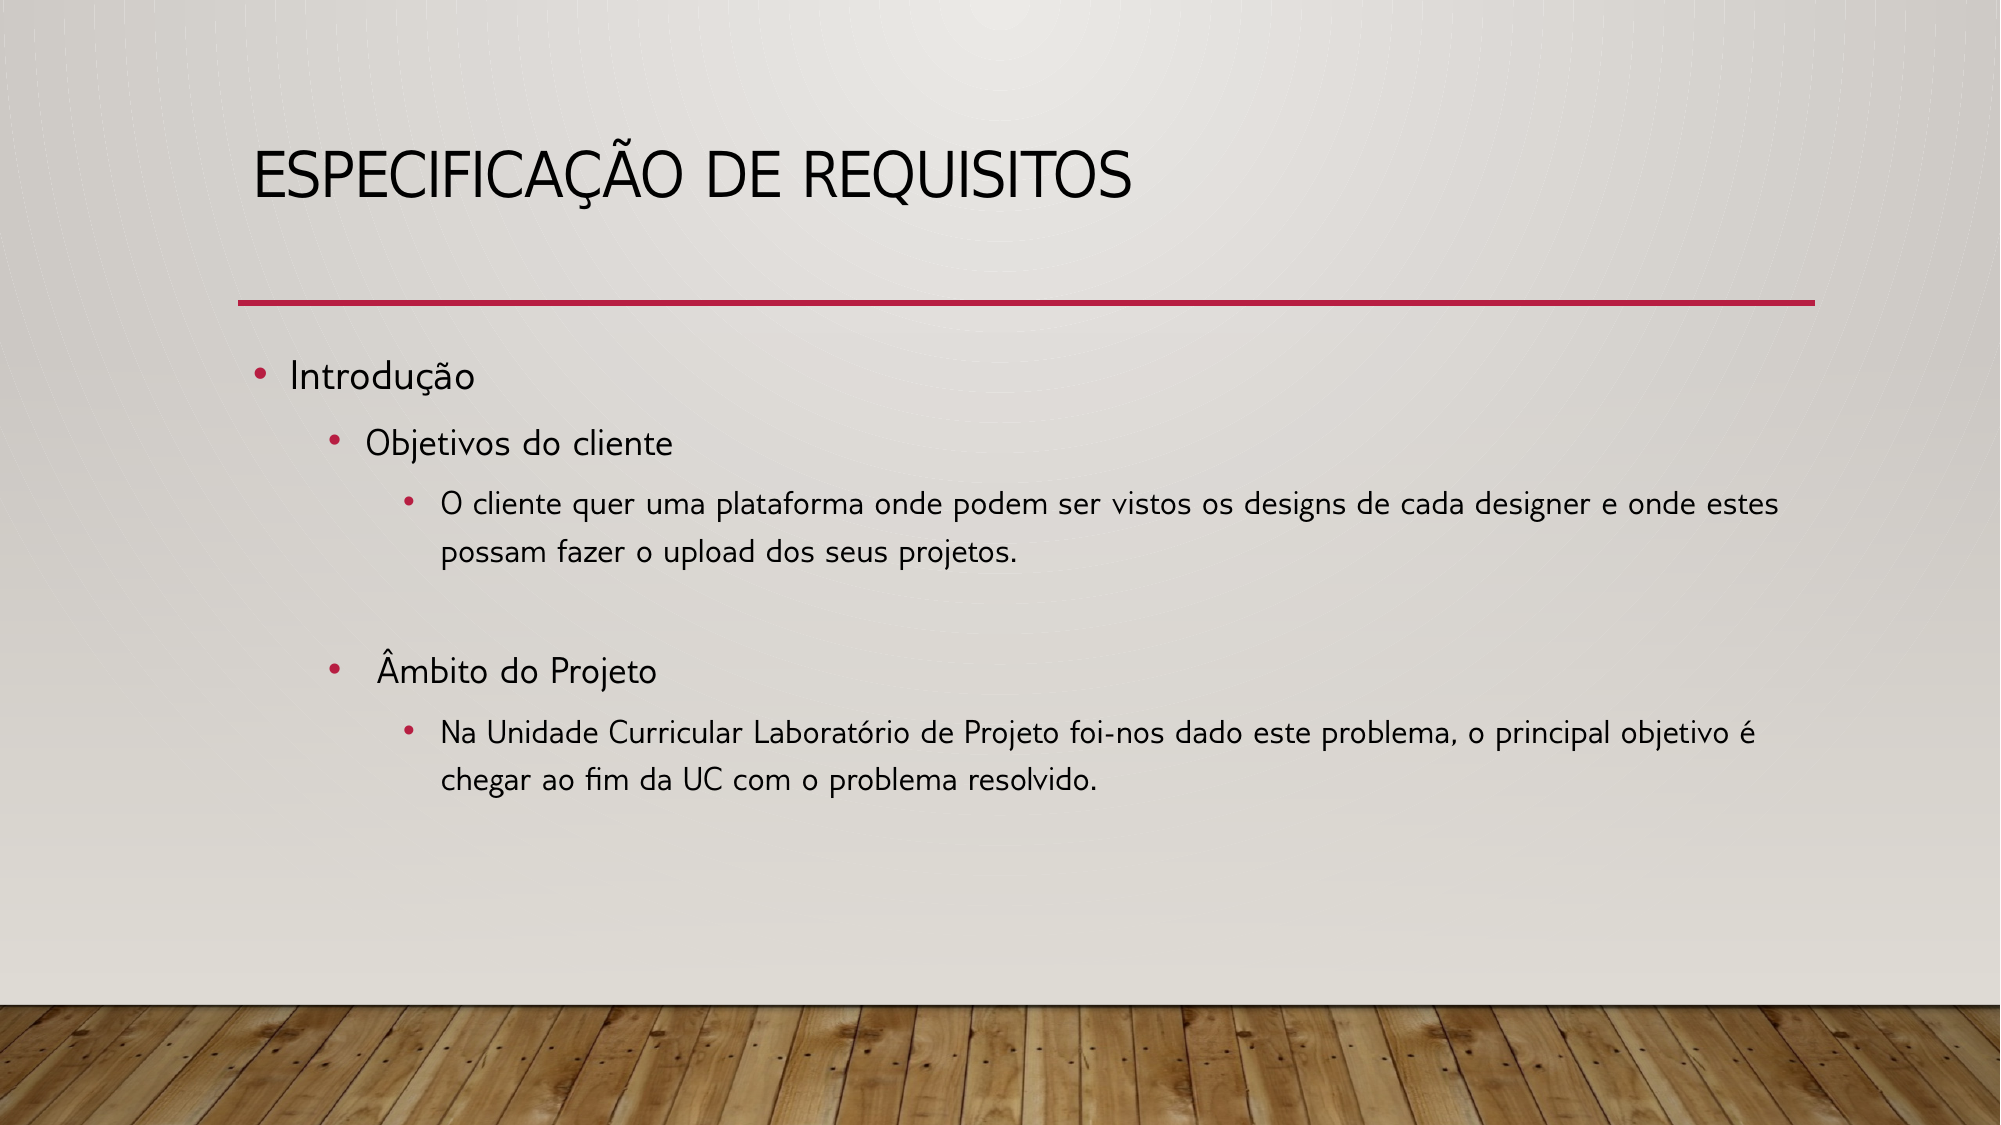

# Especificação de requisitos
Introdução
Objetivos do cliente
O cliente quer uma plataforma onde podem ser vistos os designs de cada designer e onde estes possam fazer o upload dos seus projetos.

 Âmbito do Projeto
Na Unidade Curricular Laboratório de Projeto foi-nos dado este problema, o principal objetivo é chegar ao fim da UC com o problema resolvido.